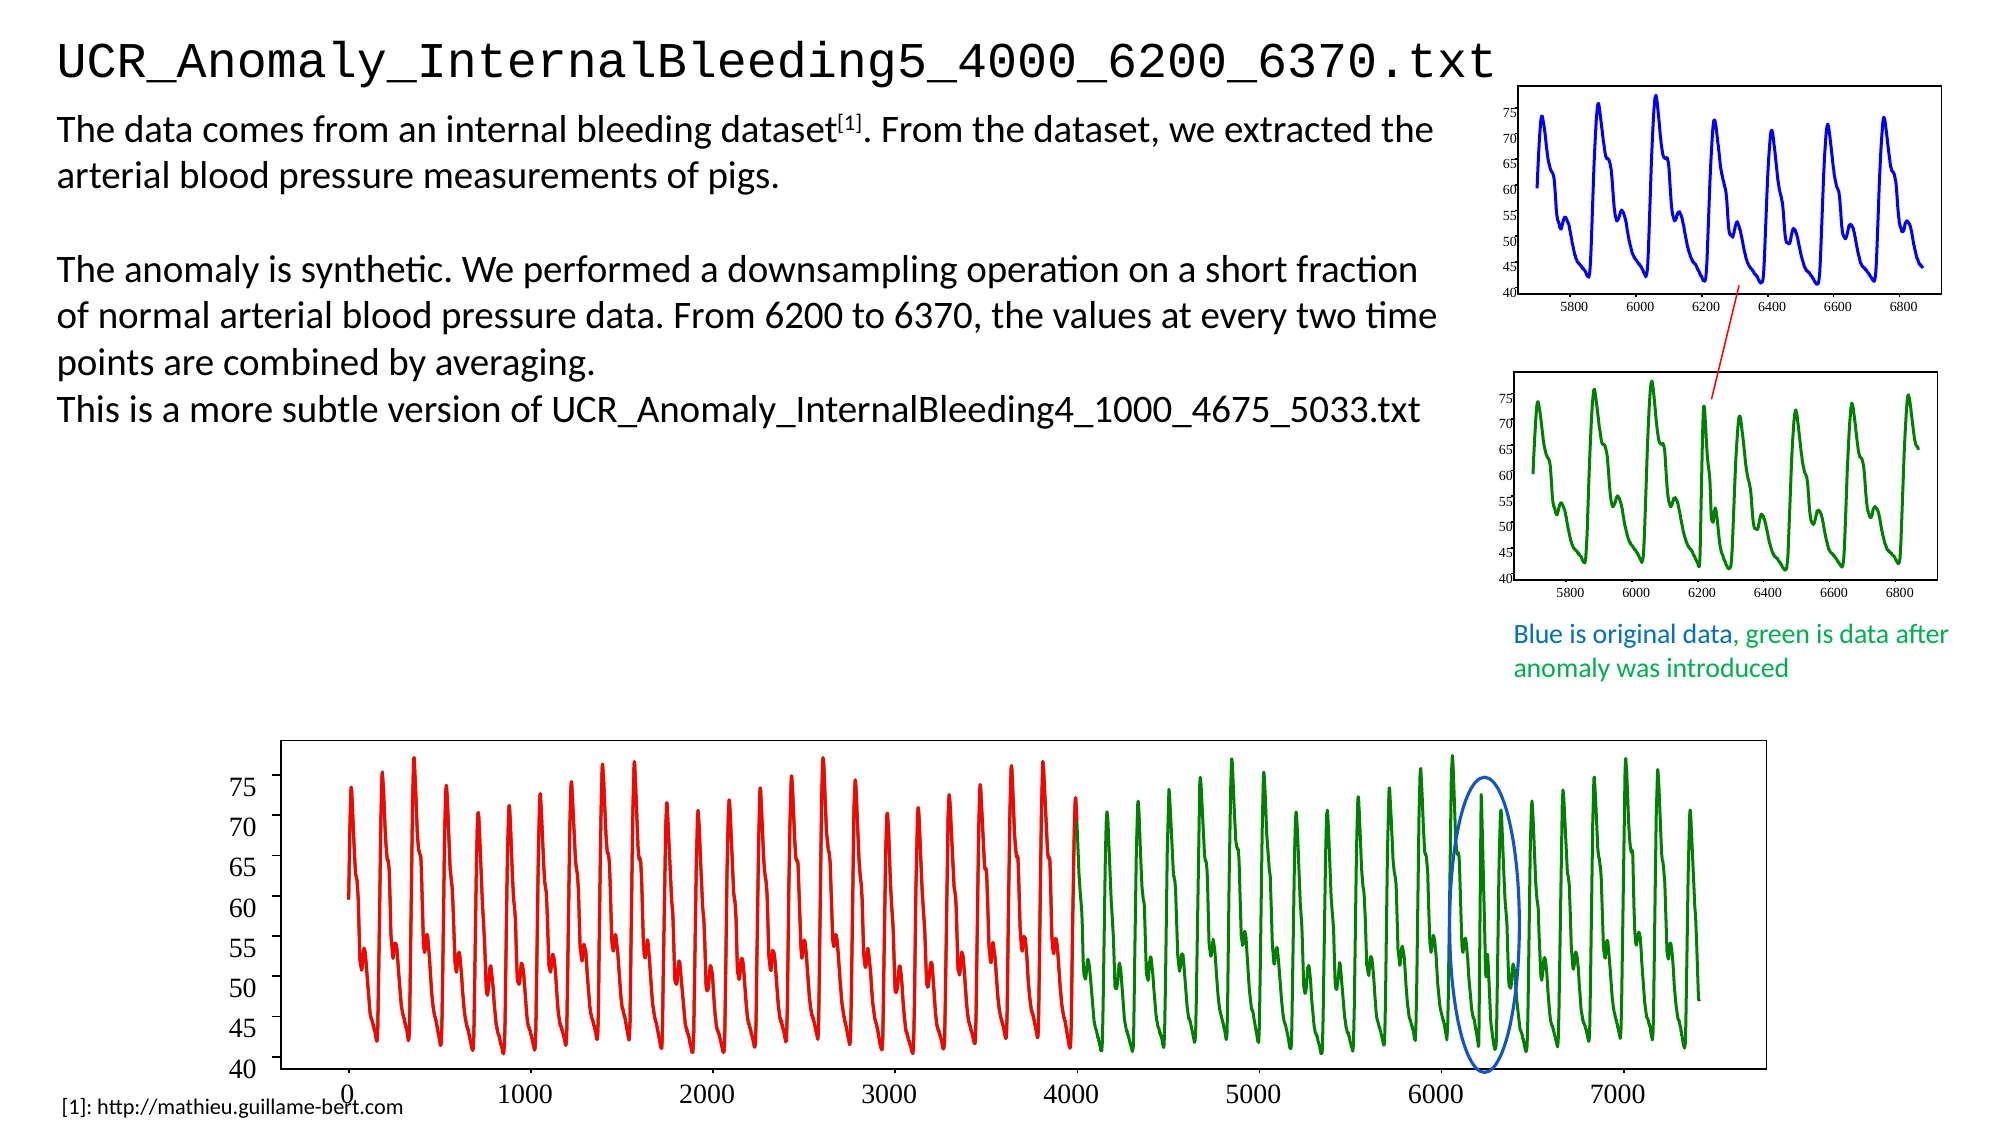

UCR_Anomaly_InternalBleeding5_4000_6200_6370.txt

75

70

65

60

55

50

45

40

5800
6000
6200
6400
6600
6800
The data comes from an internal bleeding dataset[1]. From the dataset, we extracted the arterial blood pressure measurements of pigs.

The anomaly is synthetic. We performed a downsampling operation on a short fraction of normal arterial blood pressure data. From 6200 to 6370, the values at every two time points are combined by averaging.
This is a more subtle version of UCR_Anomaly_InternalBleeding4_1000_4675_5033.txt

75

70

65

60

55

50

45

40

5800
6000
6200
6400
6600
6800
Blue is original data, green is data after anomaly was introduced

75

70

65

60

55

50

45

40

0
1000
2000
3000
4000
5000
6000
7000

[1]: http://mathieu.guillame-bert.com